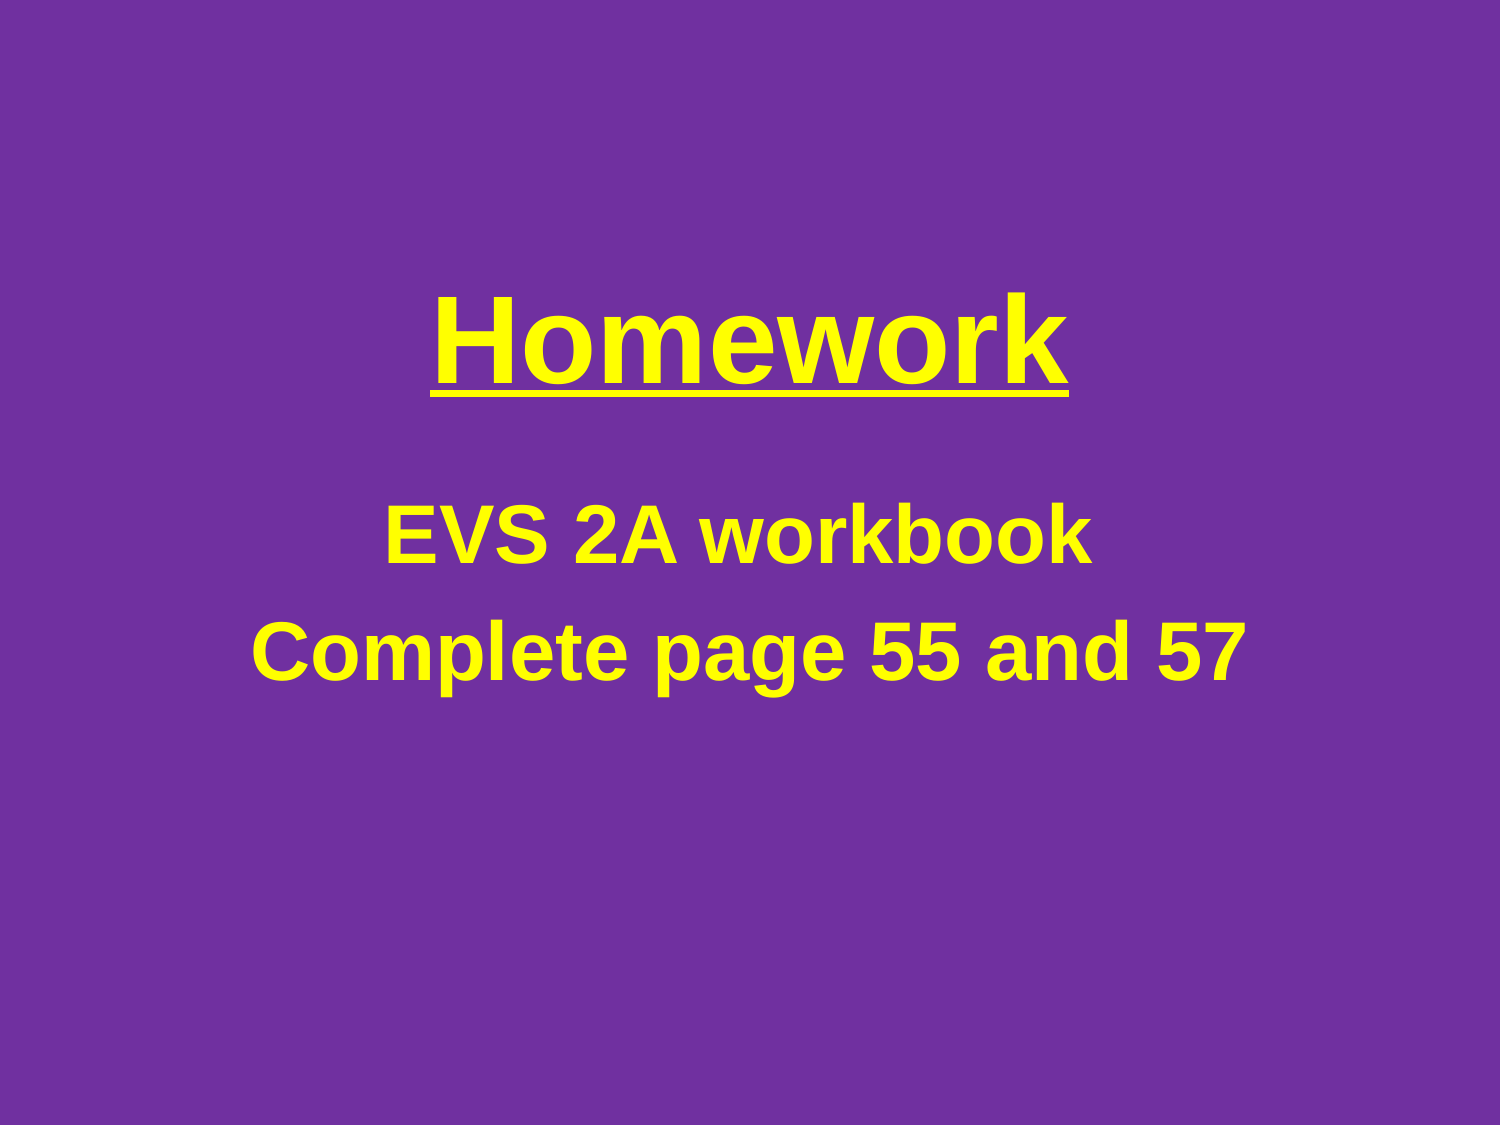

# Homework
EVS 2A workbook
Complete page 55 and 57